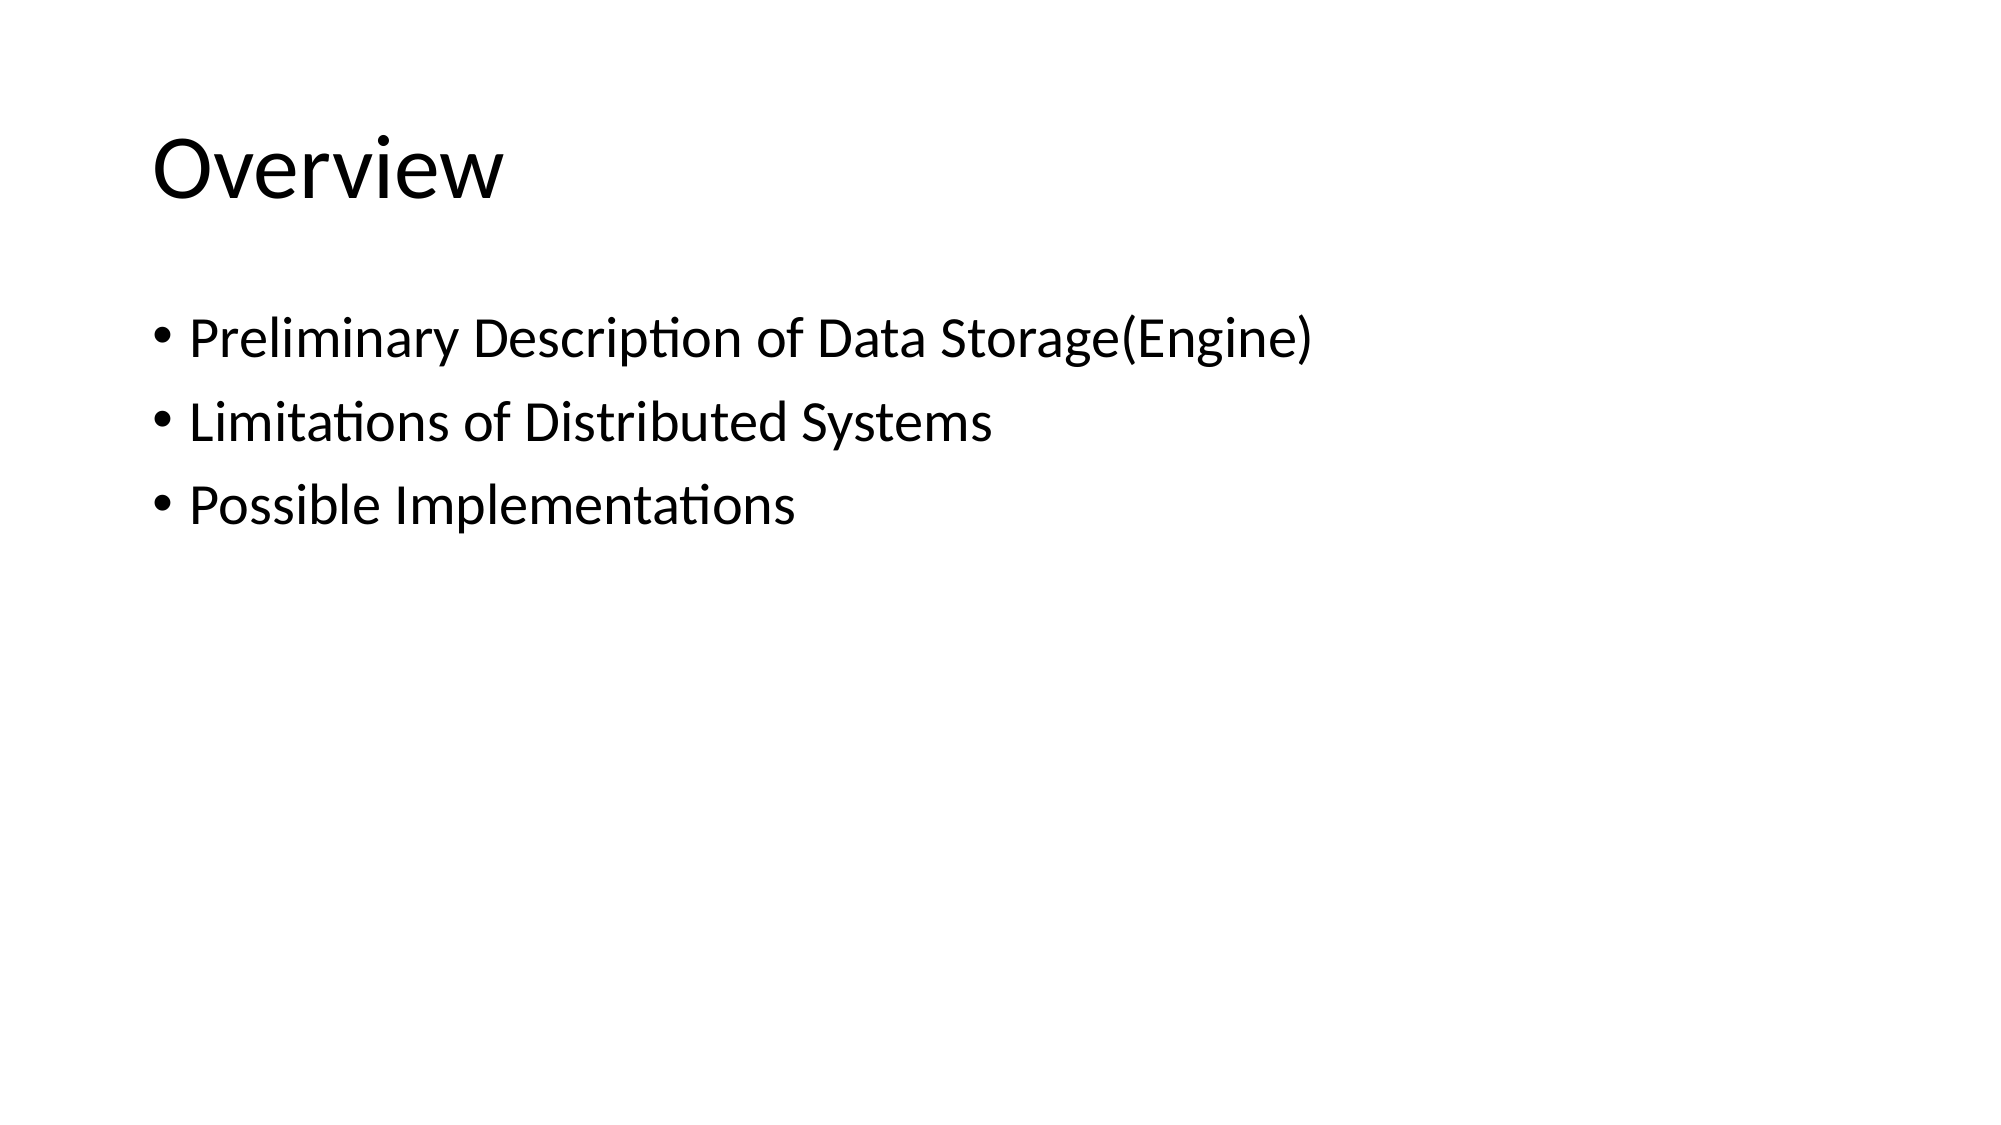

# Overview
Preliminary Description of Data Storage(Engine)
Limitations of Distributed Systems
Possible Implementations